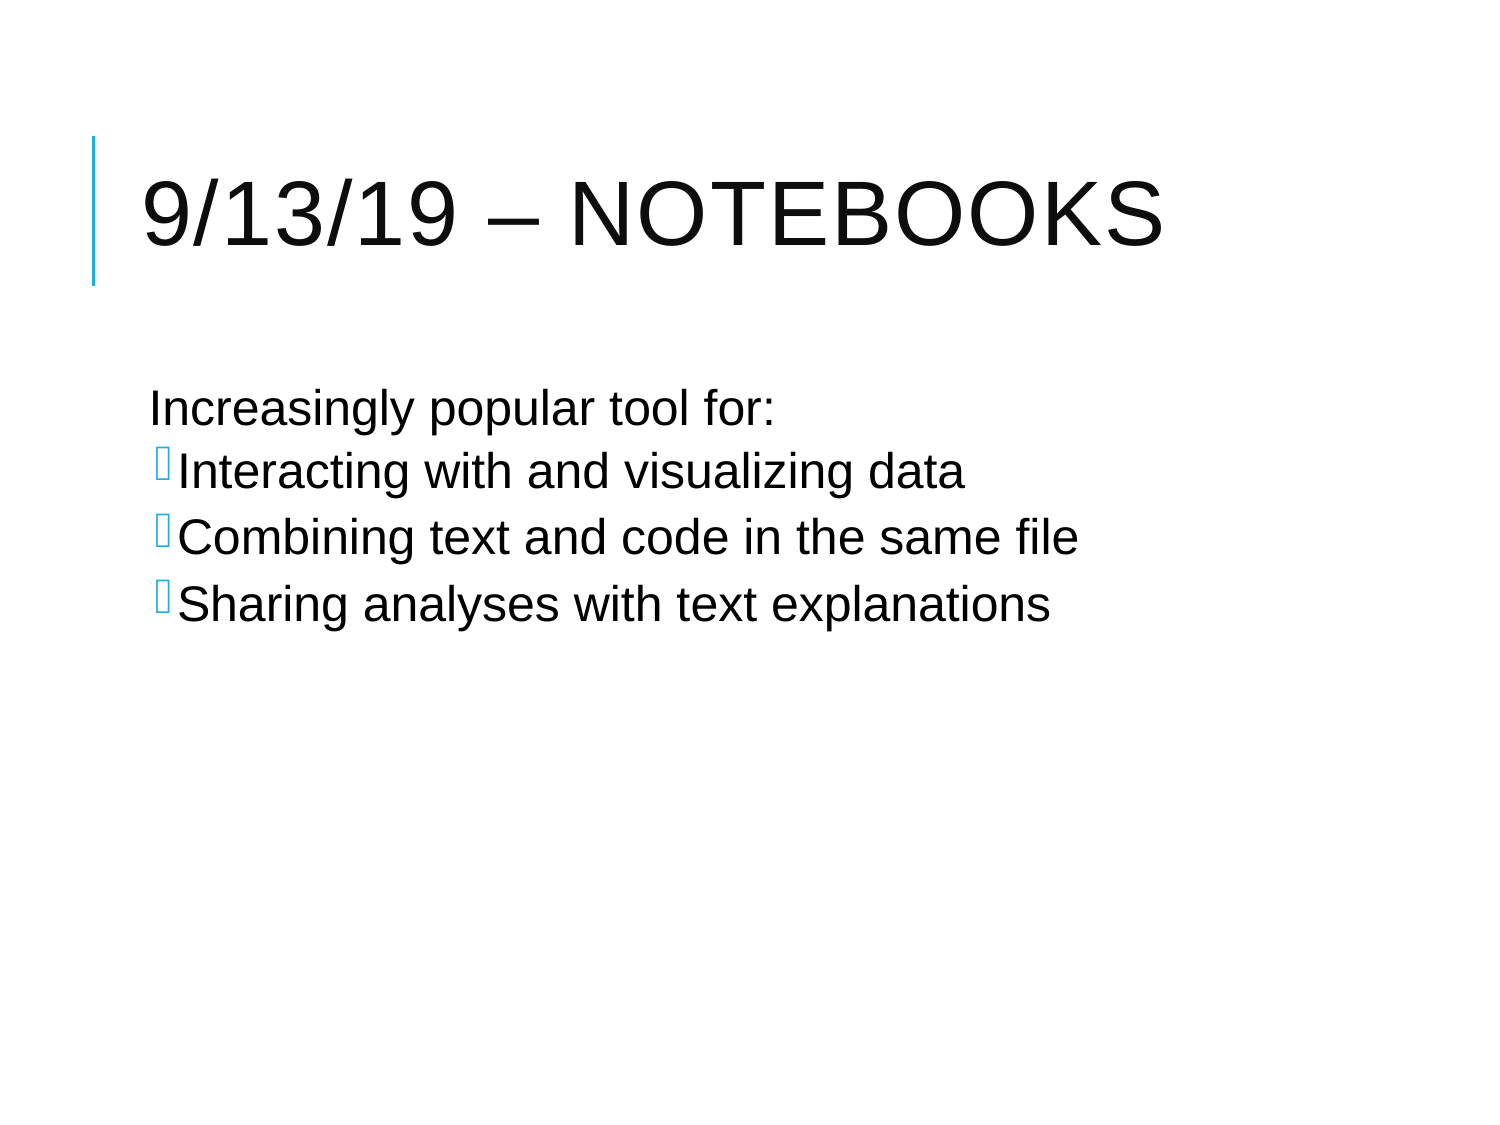

# 9/13/19 – Notebooks
Increasingly popular tool for:
Interacting with and visualizing data
Combining text and code in the same file
Sharing analyses with text explanations